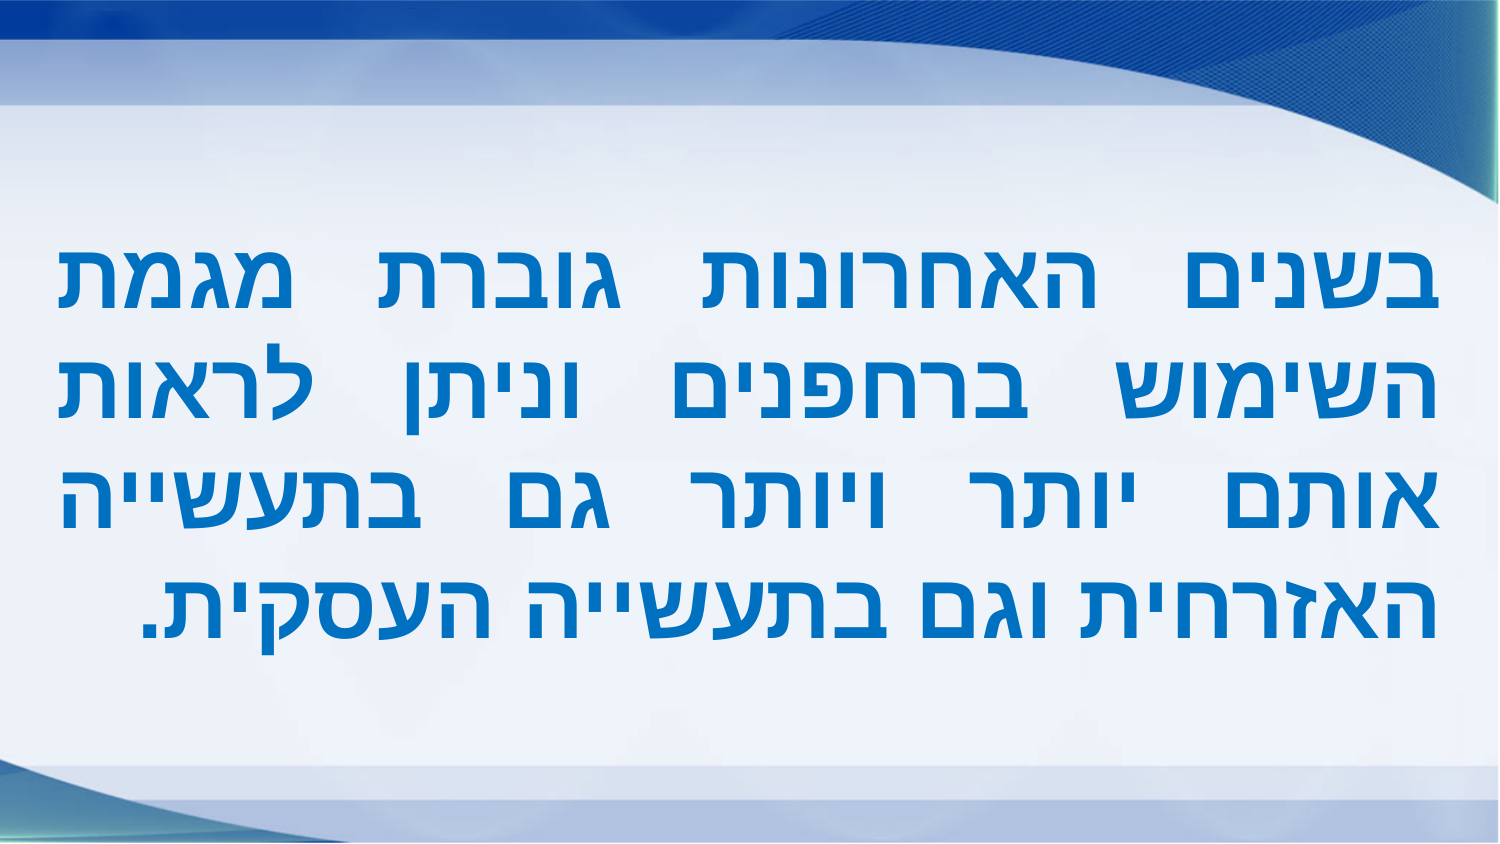

בשנים האחרונות גוברת מגמת השימוש ברחפנים וניתן לראות אותם יותר ויותר גם בתעשייה האזרחית וגם בתעשייה העסקית.